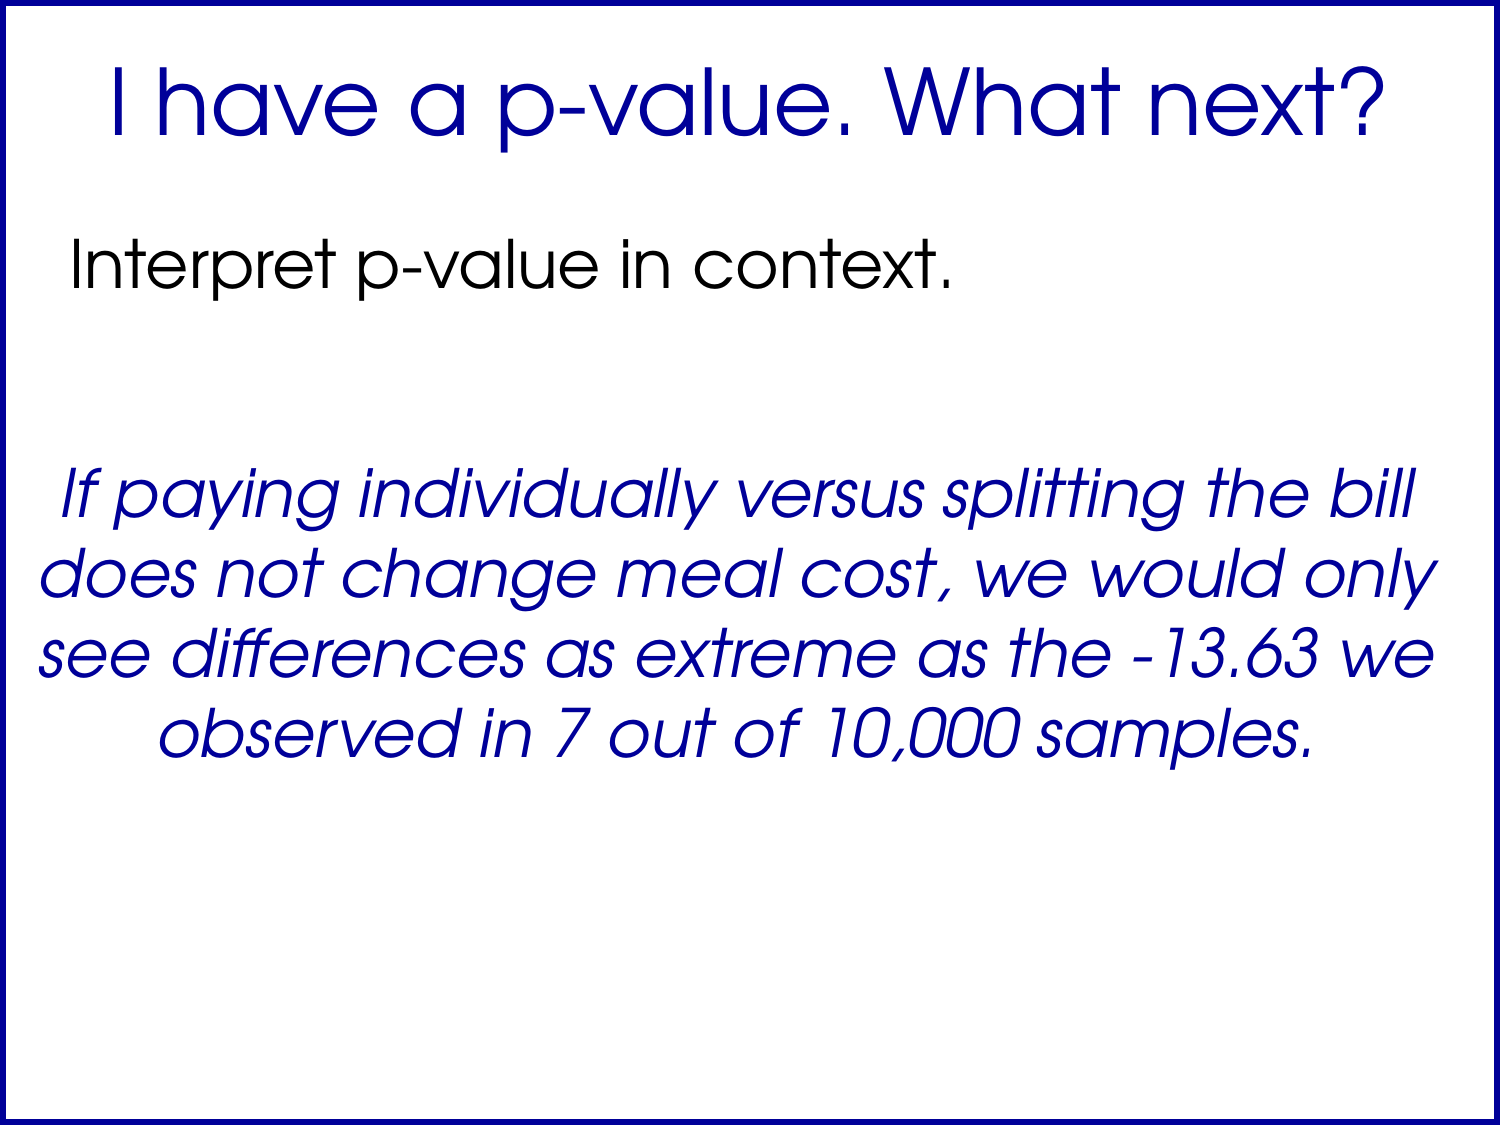

# I have a p-value. What next?
Interpret p-value in context.
If paying individually versus splitting the bill does not change meal cost, we would only see differences as extreme as the -13.63 we observed in 7 out of 10,000 samples.